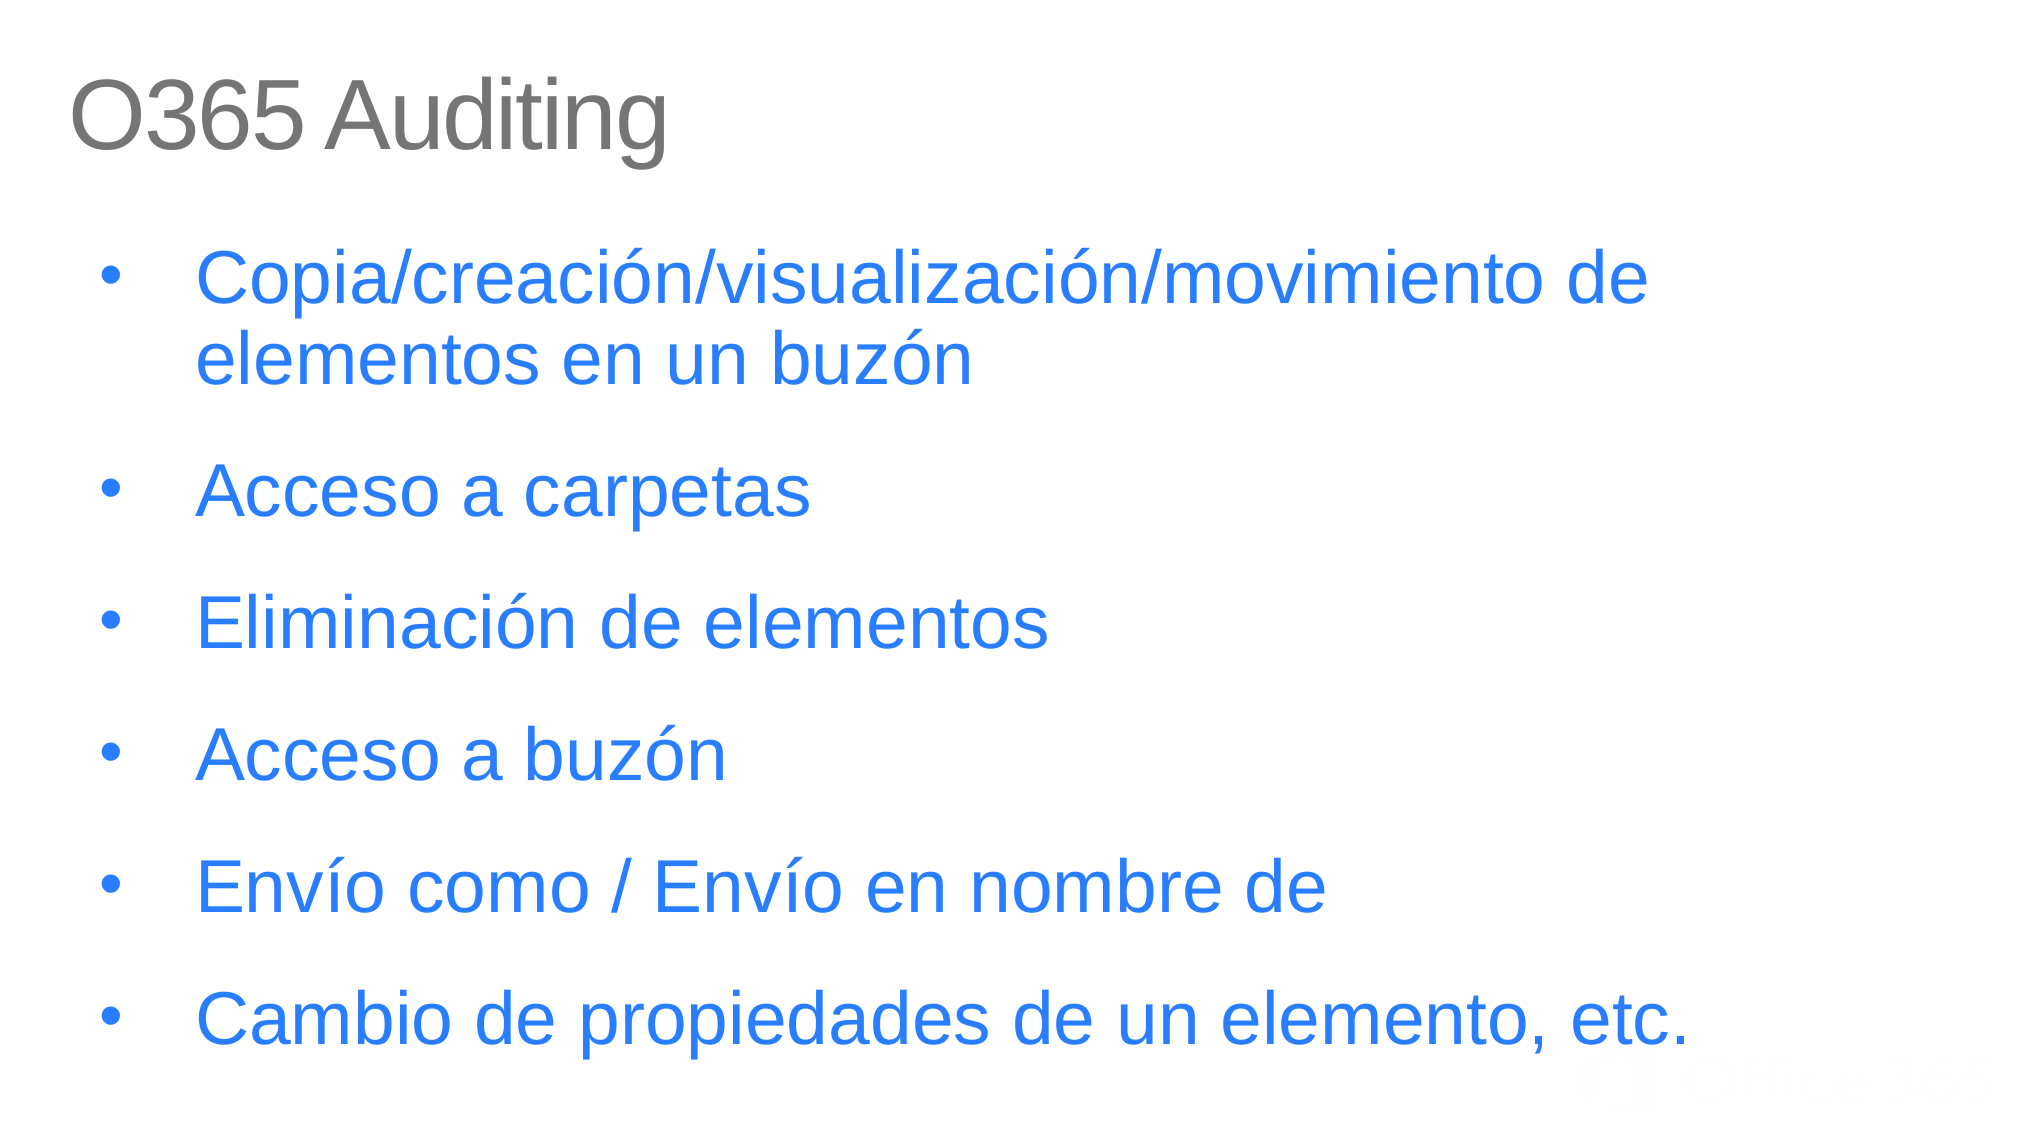

# O365 Auditing
Copia/creación/visualización/movimiento de elementos en un buzón
Acceso a carpetas
Eliminación de elementos
Acceso a buzón
Envío como / Envío en nombre de
Cambio de propiedades de un elemento, etc.